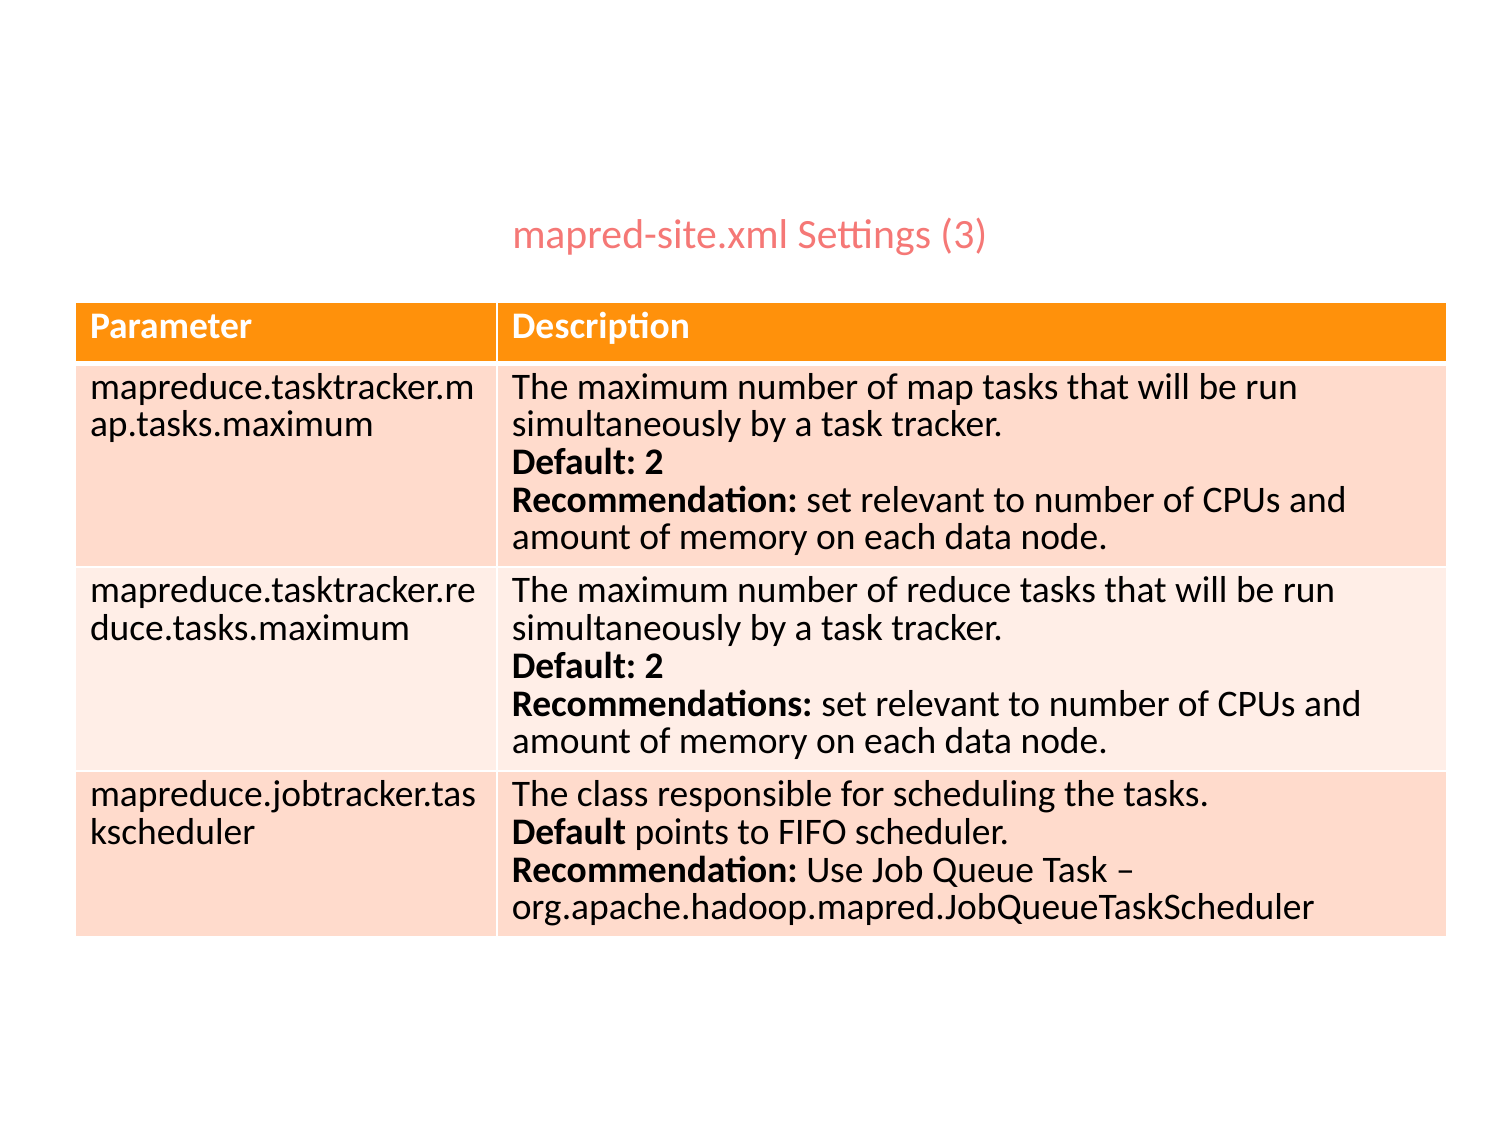

# mapred-site.xml Settings (3)
| Parameter | Description |
| --- | --- |
| mapreduce.tasktracker.map.tasks.maximum | The maximum number of map tasks that will be run simultaneously by a task tracker. Default: 2 Recommendation: set relevant to number of CPUs and amount of memory on each data node. |
| mapreduce.tasktracker.reduce.tasks.maximum | The maximum number of reduce tasks that will be run simultaneously by a task tracker. Default: 2 Recommendations: set relevant to number of CPUs and amount of memory on each data node. |
| mapreduce.jobtracker.taskscheduler | The class responsible for scheduling the tasks. Default points to FIFO scheduler. Recommendation: Use Job Queue Task – org.apache.hadoop.mapred.JobQueueTaskScheduler |